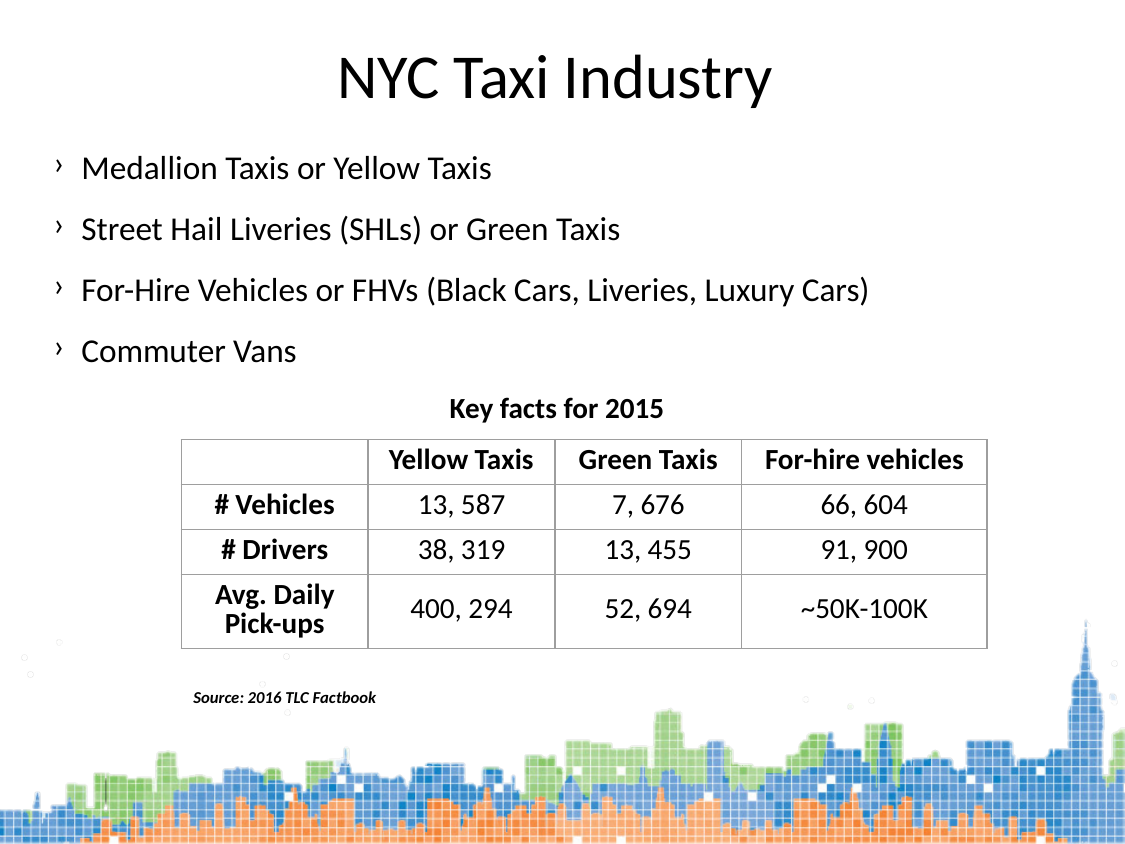

NYC Taxi Industry
Medallion Taxis or Yellow Taxis
Street Hail Liveries (SHLs) or Green Taxis
For-Hire Vehicles or FHVs (Black Cars, Liveries, Luxury Cars)
Commuter Vans

Key facts for 2015
|  | Yellow Taxis | Green Taxis | For-hire vehicles |
| --- | --- | --- | --- |
| # Vehicles | 13, 587 | 7, 676 | 66, 604 |
| # Drivers | 38, 319 | 13, 455 | 91, 900 |
| Avg. Daily Pick-ups | 400, 294 | 52, 694 | ~50K-100K |
Source: 2016 TLC Factbook